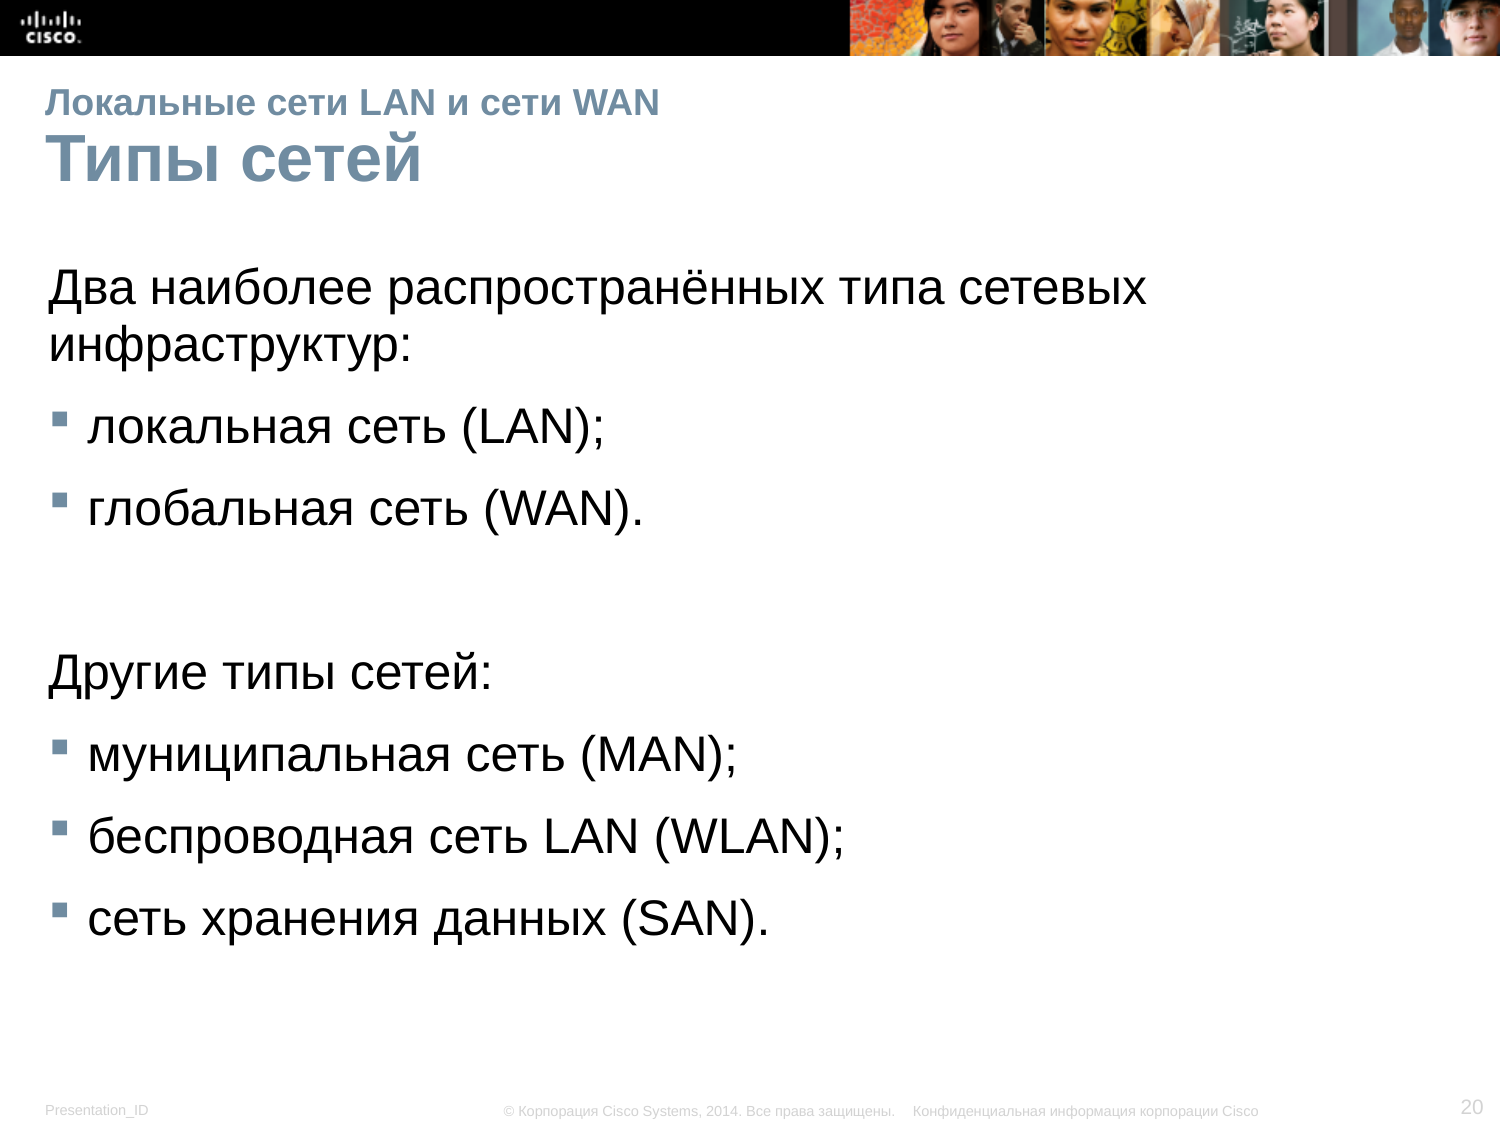

# Локальные сети LAN и сети WAN Типы сетей
Два наиболее распространённых типа сетевых инфраструктур:
локальная сеть (LAN);
глобальная сеть (WAN).

Другие типы сетей:
муниципальная сеть (MAN);
беспроводная сеть LAN (WLAN);
сеть хранения данных (SAN).